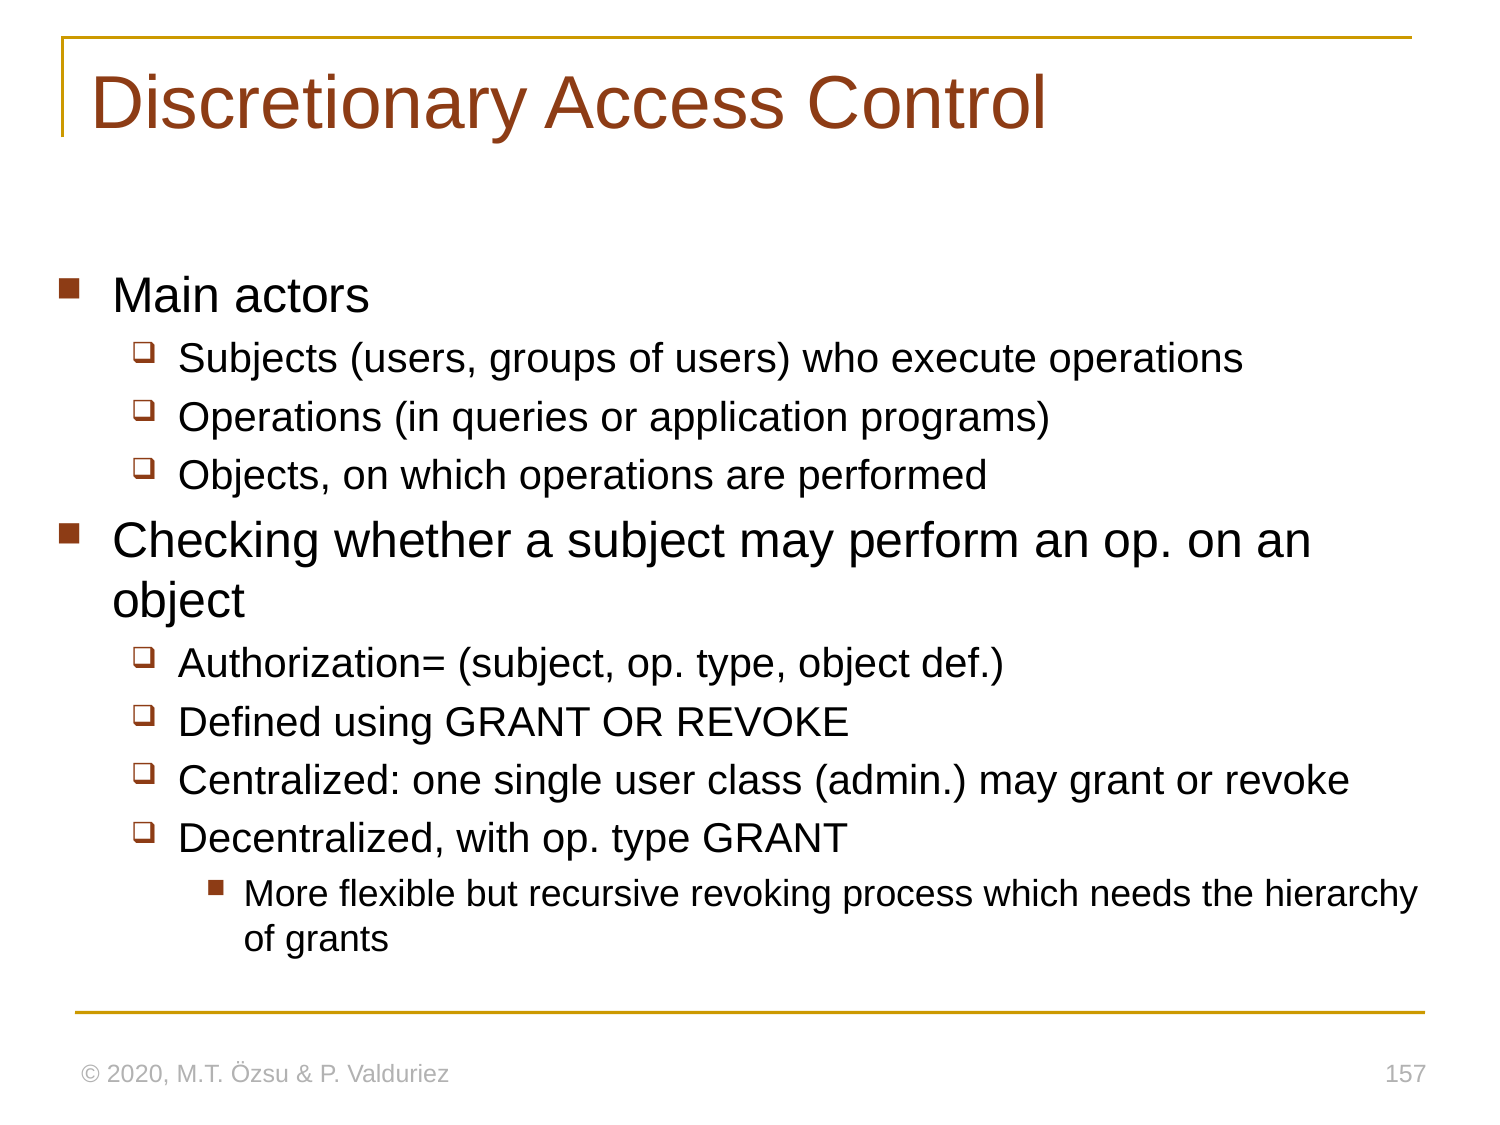

# Discretionary Access Control
Main actors
Subjects (users, groups of users) who execute operations
Operations (in queries or application programs)
Objects, on which operations are performed
Checking whether a subject may perform an op. on an object
Authorization= (subject, op. type, object def.)
Defined using GRANT OR REVOKE
Centralized: one single user class (admin.) may grant or revoke
Decentralized, with op. type GRANT
More flexible but recursive revoking process which needs the hierarchy of grants

© 2020, M.T. Özsu & P. Valduriez
157